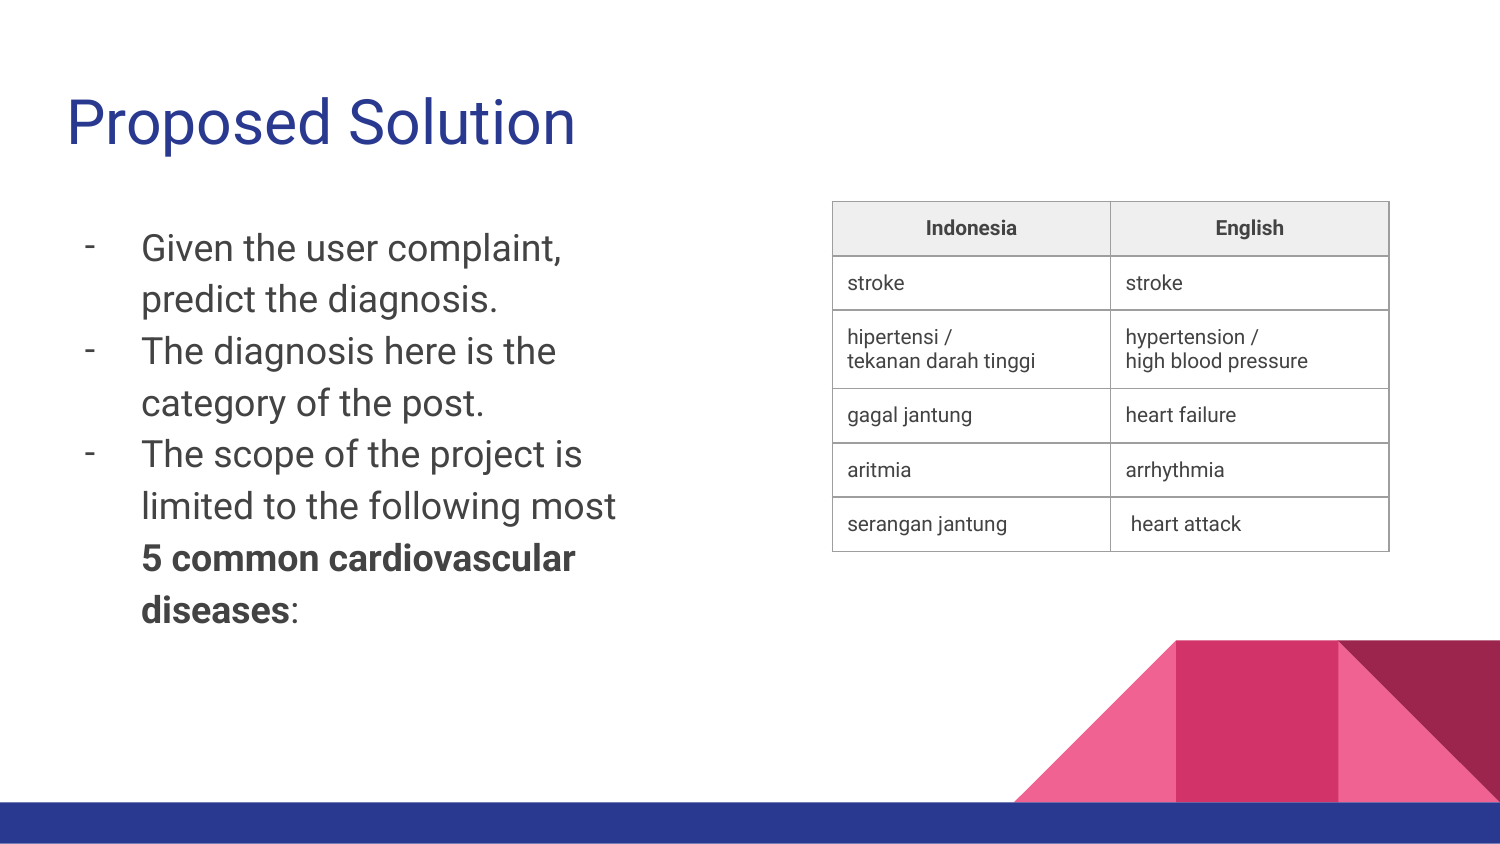

# Proposed Solution
Given the user complaint, predict the diagnosis.
The diagnosis here is the category of the post.
The scope of the project is limited to the following most 5 common cardiovascular diseases:
| Indonesia | English |
| --- | --- |
| stroke | stroke |
| hipertensi / tekanan darah tinggi | hypertension / high blood pressure |
| gagal jantung | heart failure |
| aritmia | arrhythmia |
| serangan jantung | heart attack |